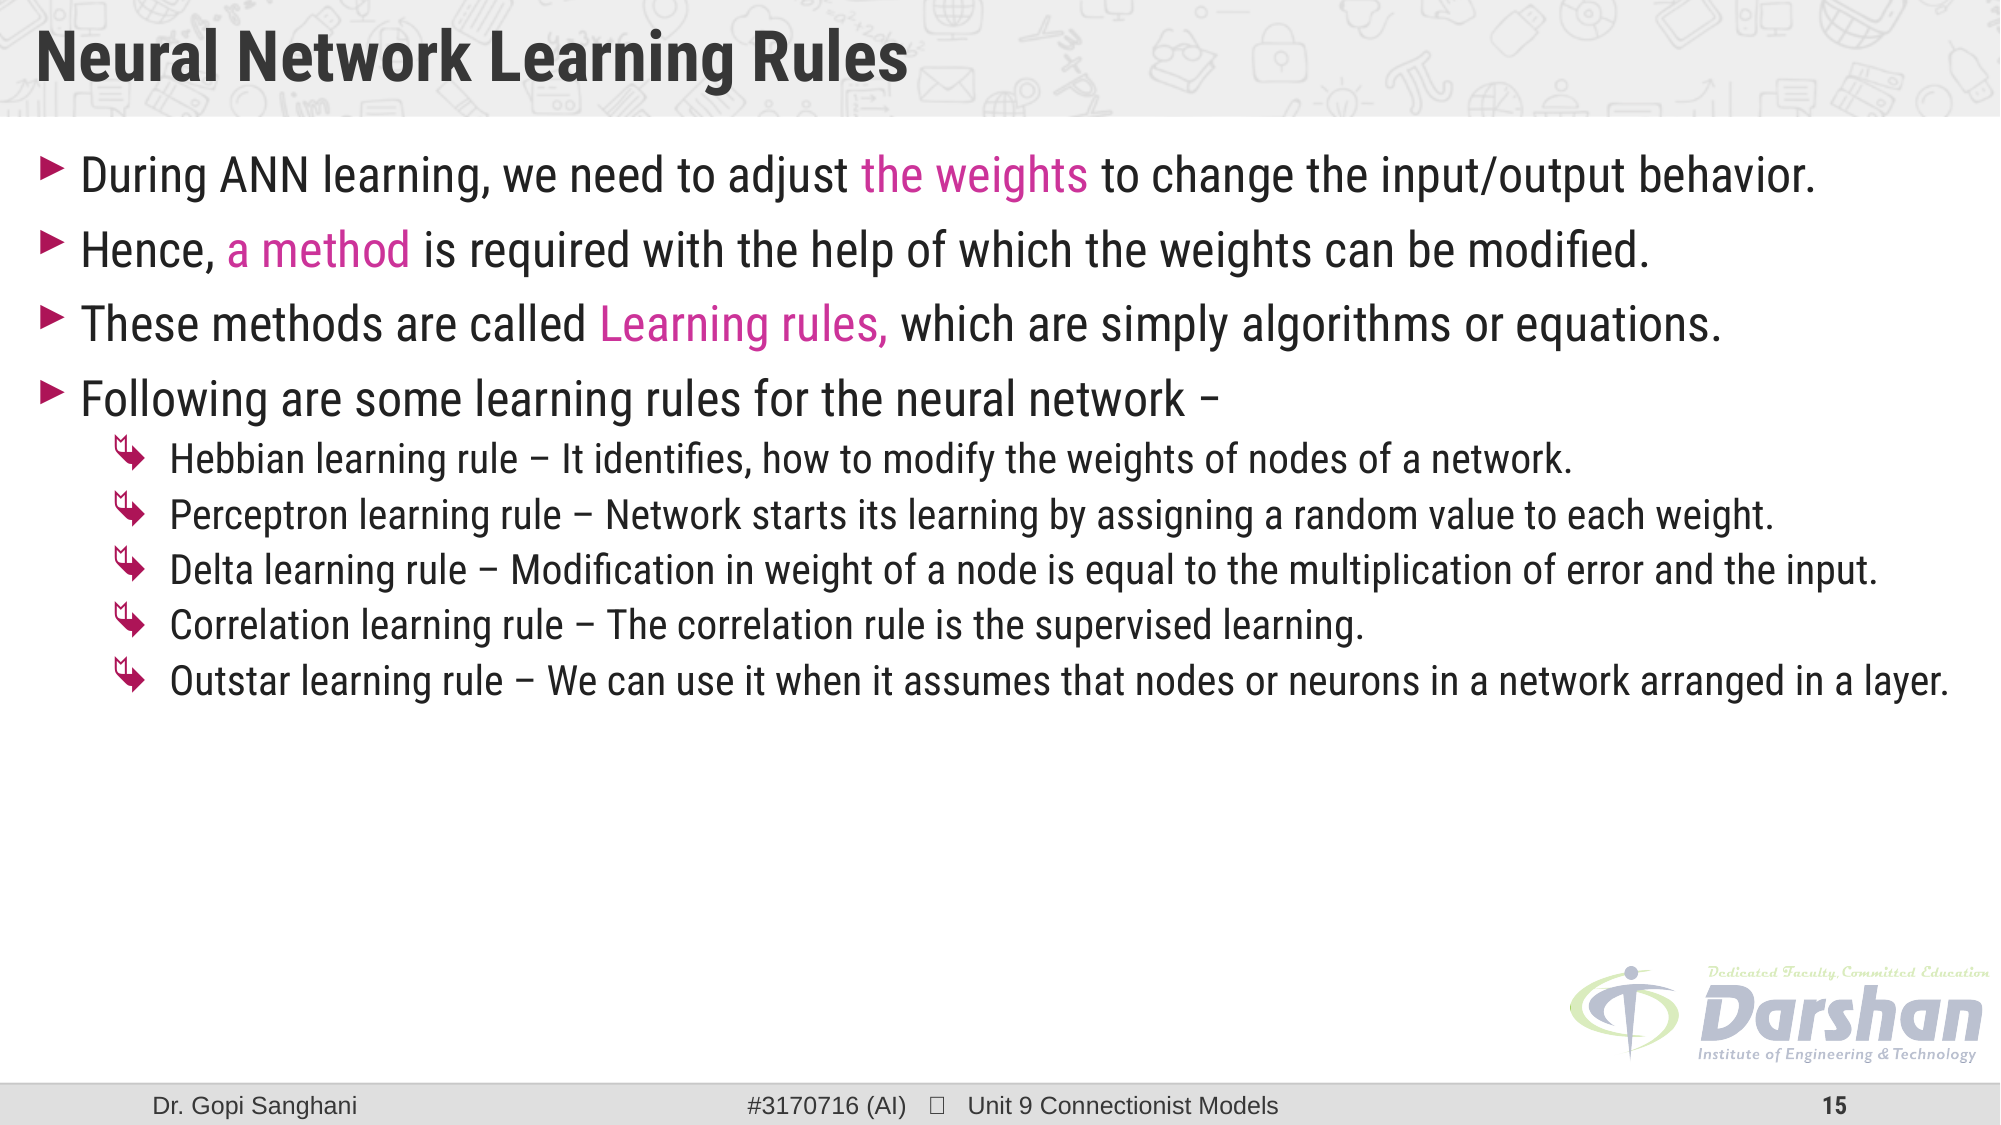

# Neural Network Learning Rules
During ANN learning, we need to adjust the weights to change the input/output behavior.
Hence, a method is required with the help of which the weights can be modified.
These methods are called Learning rules, which are simply algorithms or equations.
Following are some learning rules for the neural network −
Hebbian learning rule – It identifies, how to modify the weights of nodes of a network.
Perceptron learning rule – Network starts its learning by assigning a random value to each weight.
Delta learning rule – Modification in weight of a node is equal to the multiplication of error and the input.
Correlation learning rule – The correlation rule is the supervised learning.
Outstar learning rule – We can use it when it assumes that nodes or neurons in a network arranged in a layer.